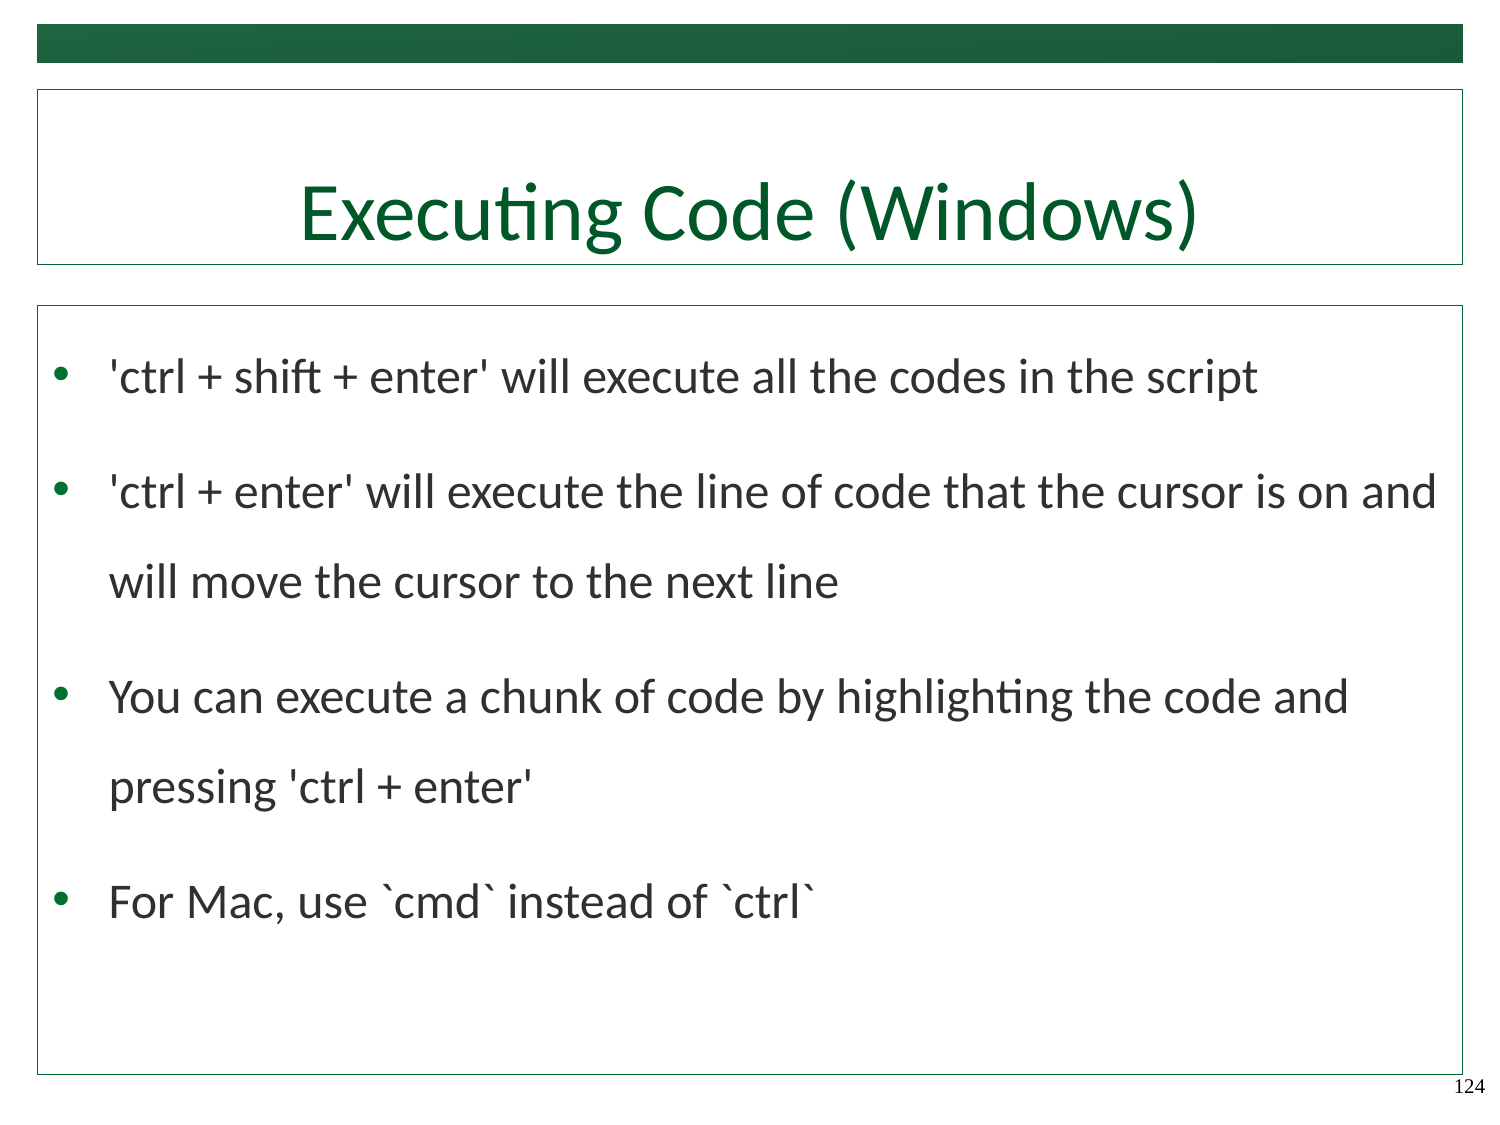

# Executing Code (Windows)
'ctrl + shift + enter' will execute all the codes in the script
'ctrl + enter' will execute the line of code that the cursor is on and will move the cursor to the next line
You can execute a chunk of code by highlighting the code and pressing 'ctrl + enter'
For Mac, use `cmd` instead of `ctrl`
124